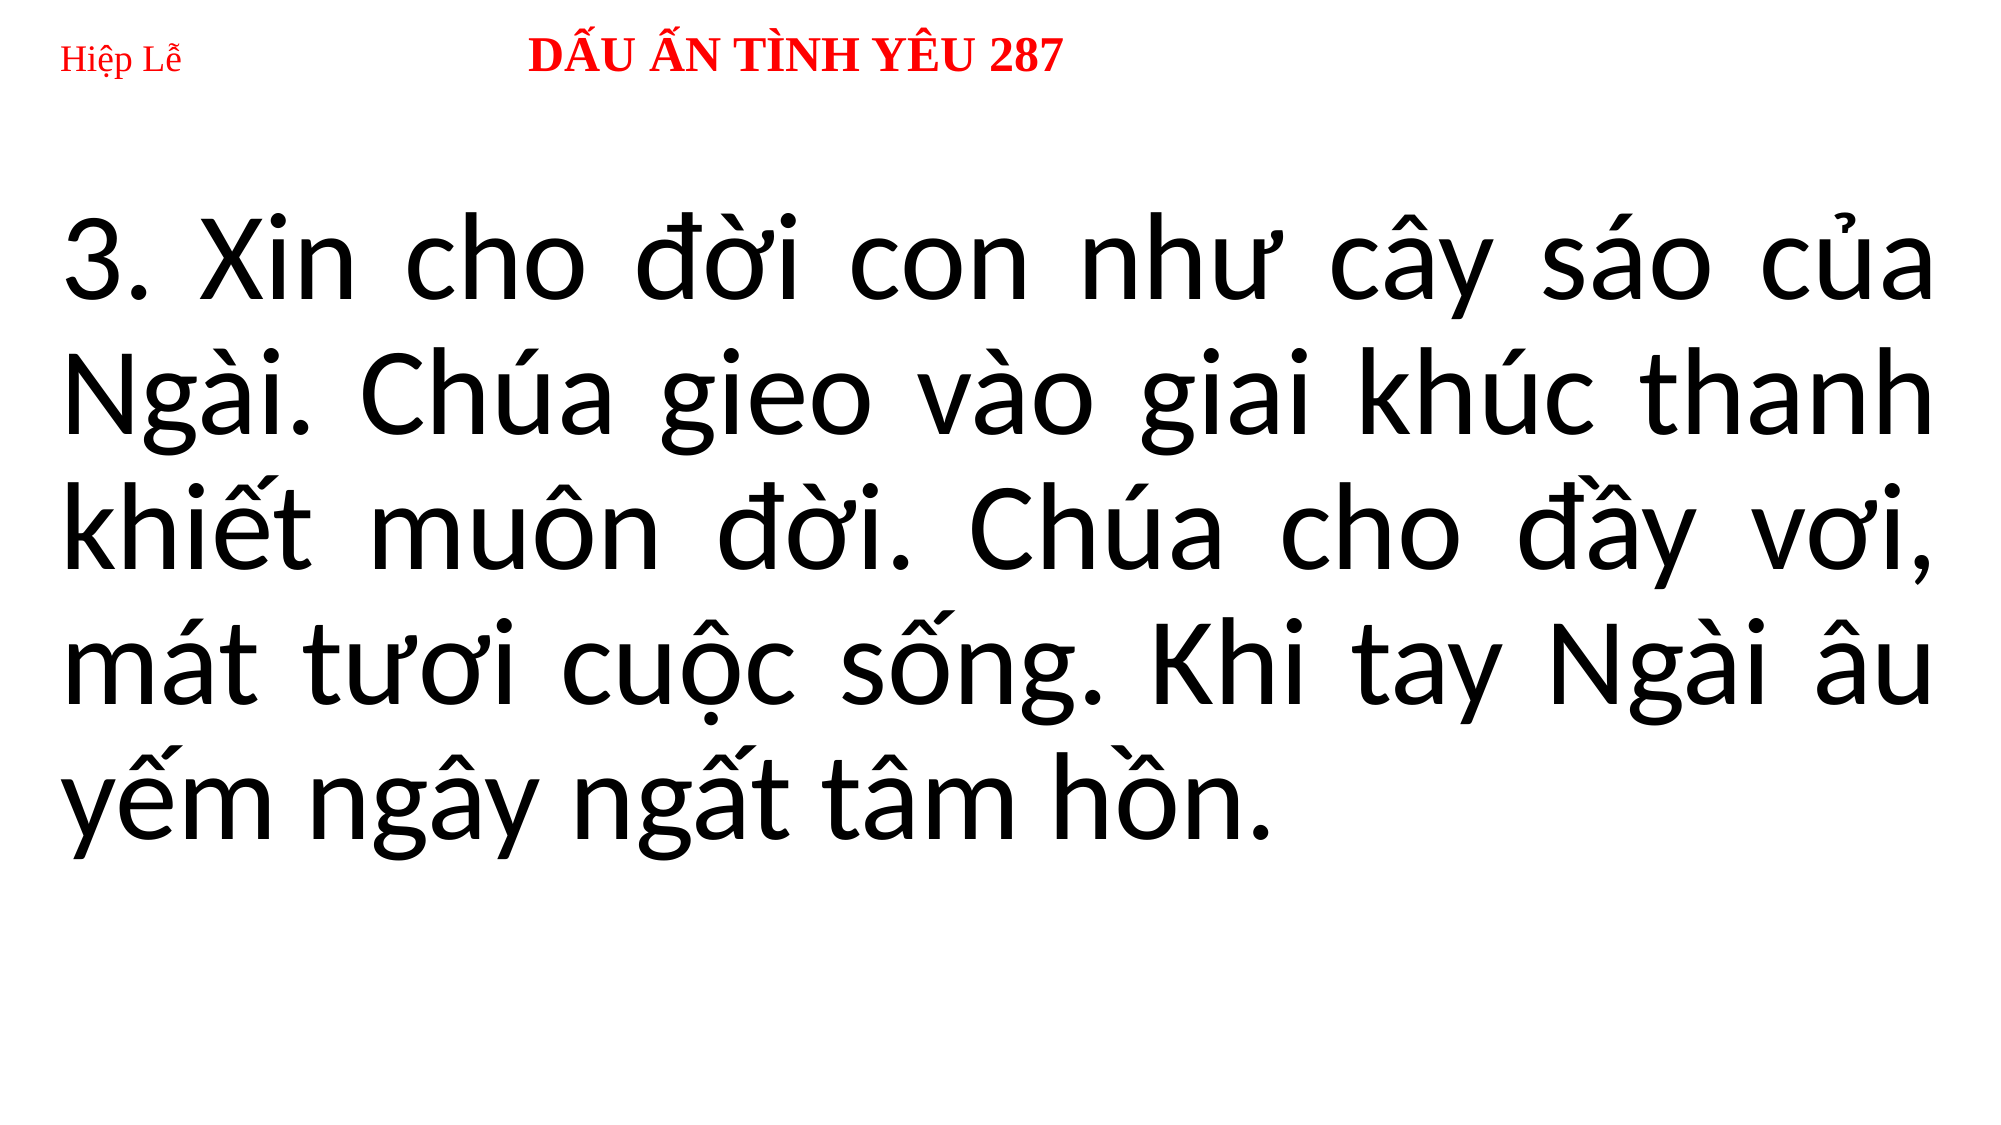

# Hiệp Lễ                         	  DẤU ẤN TÌNH YÊU 287
3. Xin cho đời con như cây sáo của Ngài. Chúa gieo vào giai khúc thanh khiết muôn đời. Chúa cho đầy vơi, mát tươi cuộc sống. Khi tay Ngài âu yếm ngây ngất tâm hồn.